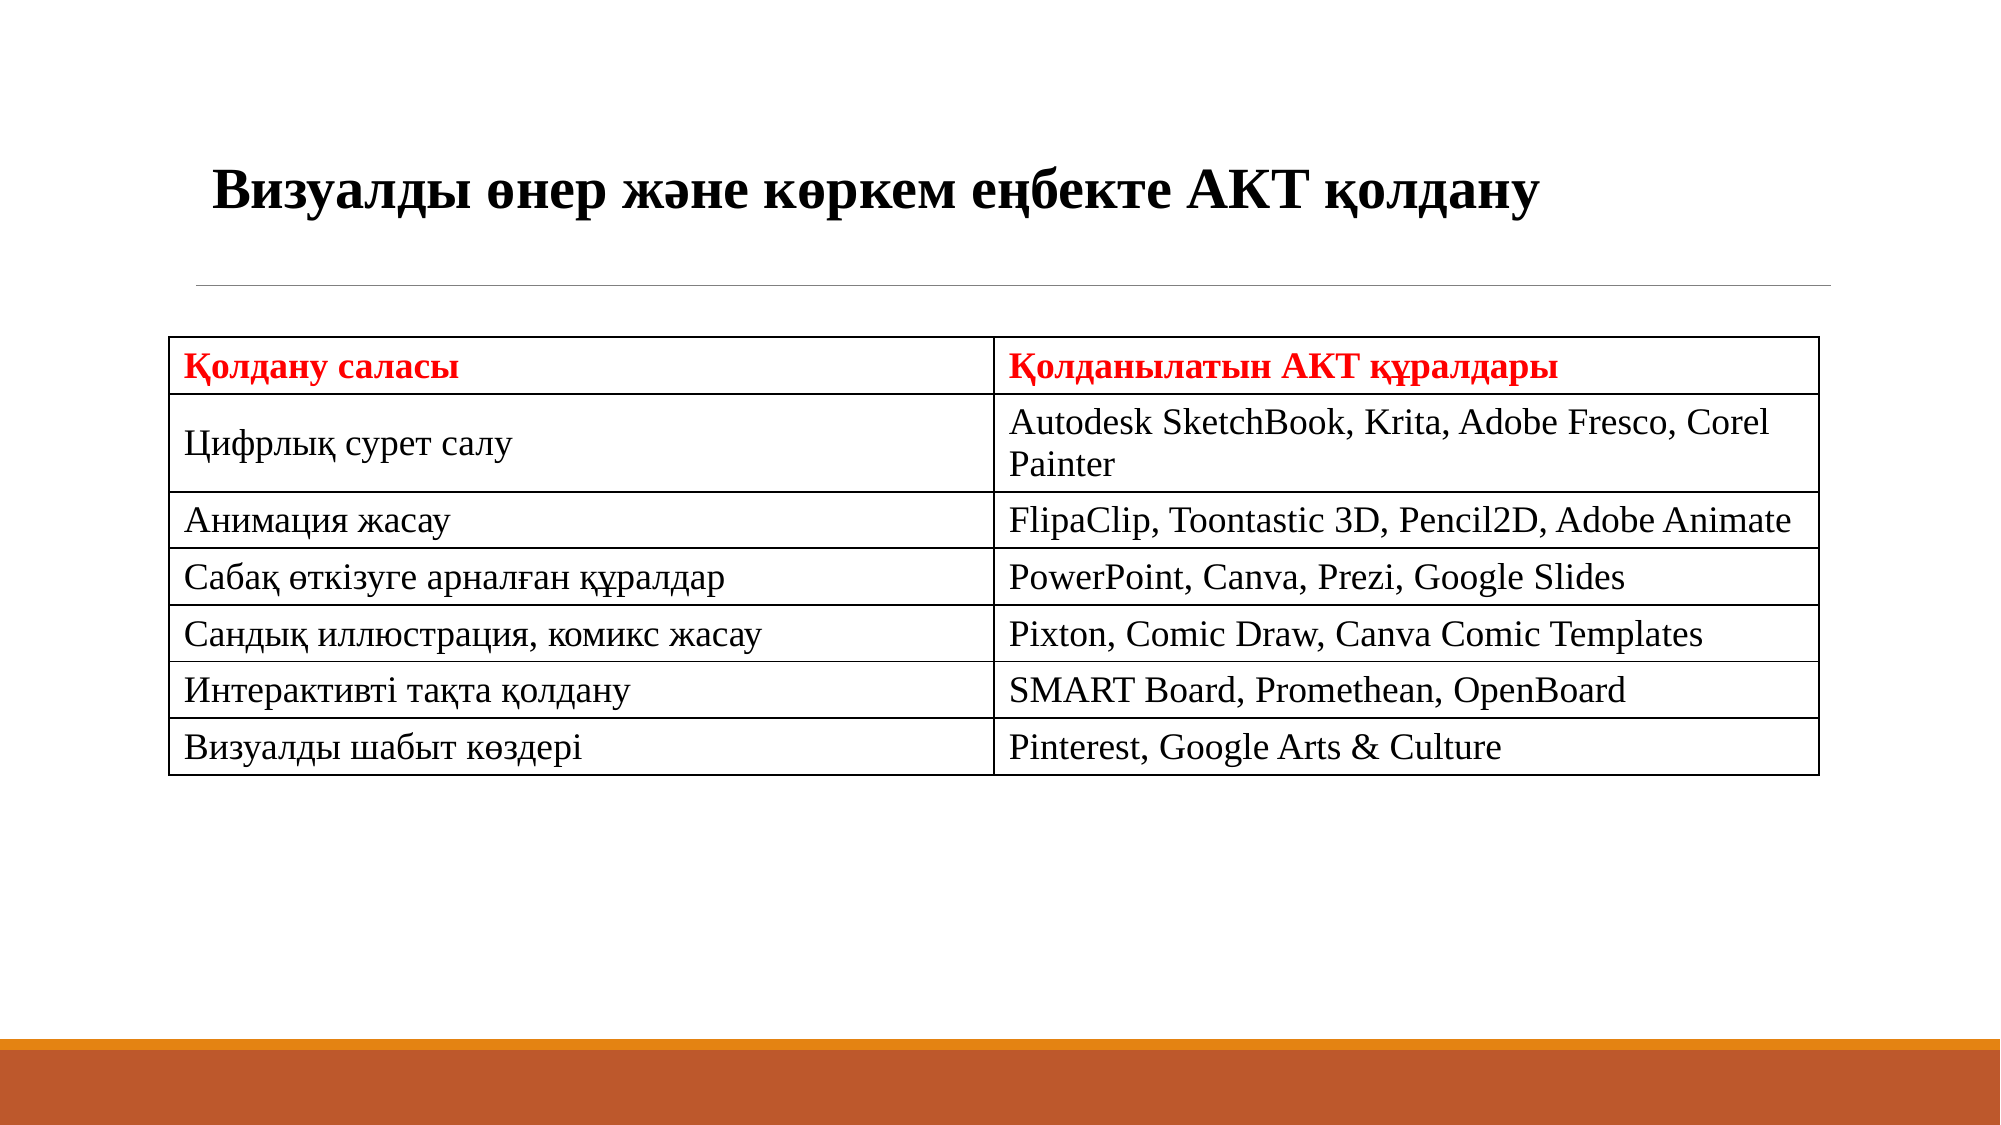

Визуалды өнер және көркем еңбекте АКТ қолдану

| Қолдану саласы | Қолданылатын АКТ құралдары |
| --- | --- |
| Цифрлық сурет салу | Autodesk SketchBook, Krita, Adobe Fresco, Corel Painter |
| Анимация жасау | FlipaClip, Toontastic 3D, Pencil2D, Adobe Animate |
| Сабақ өткізуге арналған құралдар | PowerPoint, Canva, Prezi, Google Slides |
| Сандық иллюстрация, комикс жасау | Pixton, Comic Draw, Canva Comic Templates |
| Интерактивті тақта қолдану | SMART Board, Promethean, OpenBoard |
| Визуалды шабыт көздері | Pinterest, Google Arts & Culture |